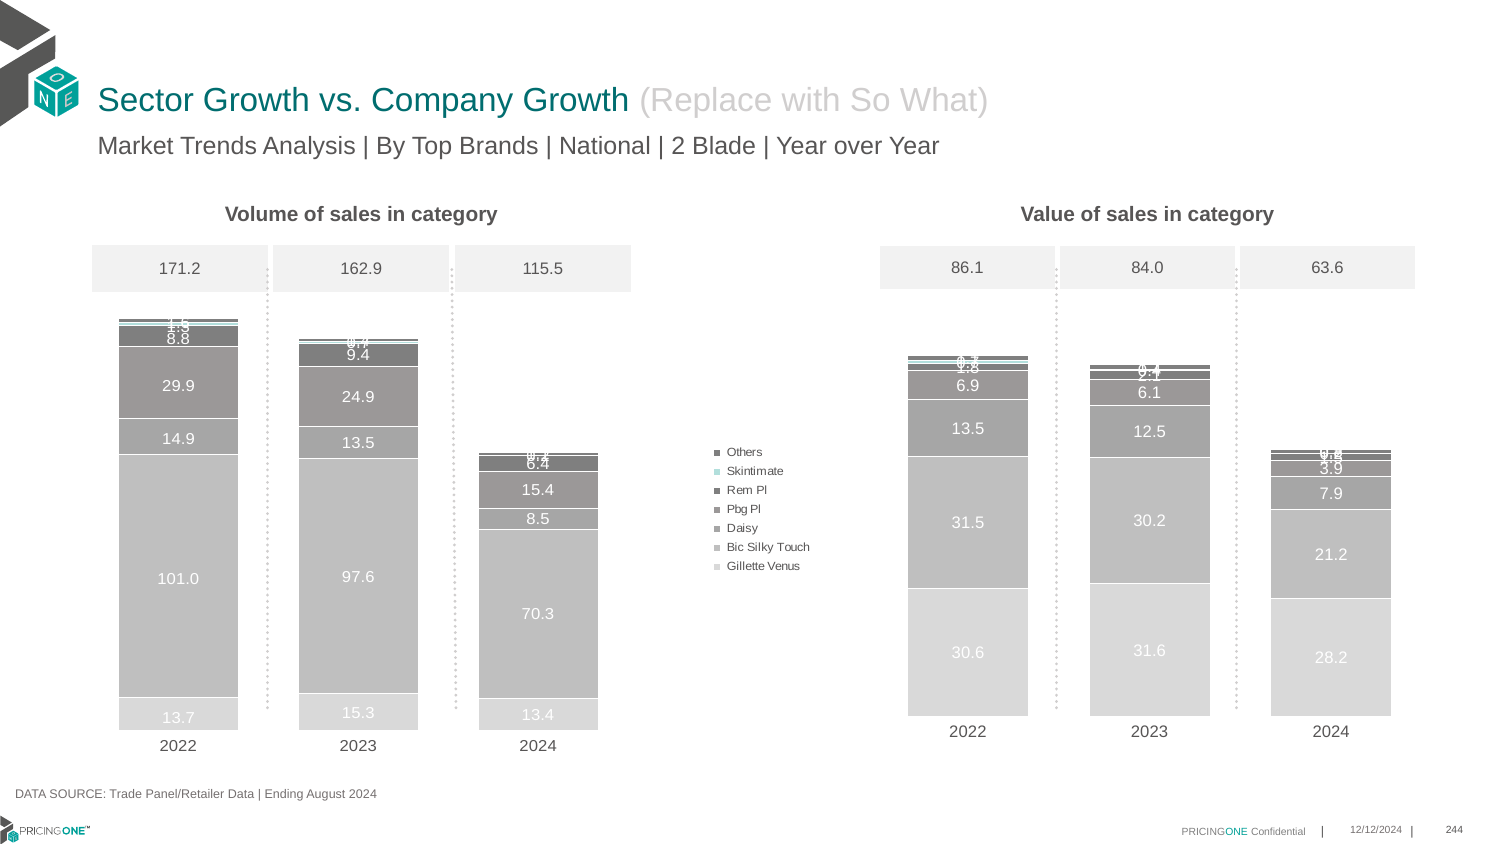

# Sector Growth vs. Company Growth (Replace with So What)
Market Trends Analysis | By Top Brands | National | 2 Blade | Year over Year
| Value of sales in category |  |  |
| --- | --- | --- |
| 86.1 | 84.0 | 63.6 |
| Volume of sales in category |  |  |
| --- | --- | --- |
| 171.2 | 162.9 | 115.5 |

### Chart

| Category | Gillette Venus | Bic Silky Touch | Daisy | Pbg Pl | Rem Pl | Skintimate | Others |
|---|---|---|---|---|---|---|---|
| 2022 | 30.562667 | 31.475255 | 13.524676 | 6.864966 | 1.81097 | 0.735446 | 1.102694 |
| 2023 | 31.613753 | 30.182163 | 12.486949 | 6.098516 | 2.095073 | 0.410656 | 1.11339 |
| 2024 | 28.184218 | 21.1896 | 7.851086 | 3.867661 | 1.510273 | 0.170266 | 0.817613 |

### Chart

| Category | Gillette Venus | Bic Silky Touch | Daisy | Pbg Pl | Rem Pl | Skintimate | Others |
|---|---|---|---|---|---|---|---|
| 2022 | 13.738987 | 101.036303 | 14.92803 | 29.895913 | 8.775588 | 1.266294 | 1.57154 |
| 2023 | 15.289821 | 97.602051 | 13.487843 | 24.941875 | 9.447888 | 0.710453 | 1.414454 |
| 2024 | 13.414962 | 70.298762 | 8.512178 | 15.420604 | 6.42865 | 0.238629 | 1.137757 |
DATA SOURCE: Trade Panel/Retailer Data | Ending August 2024

12/12/2024
244